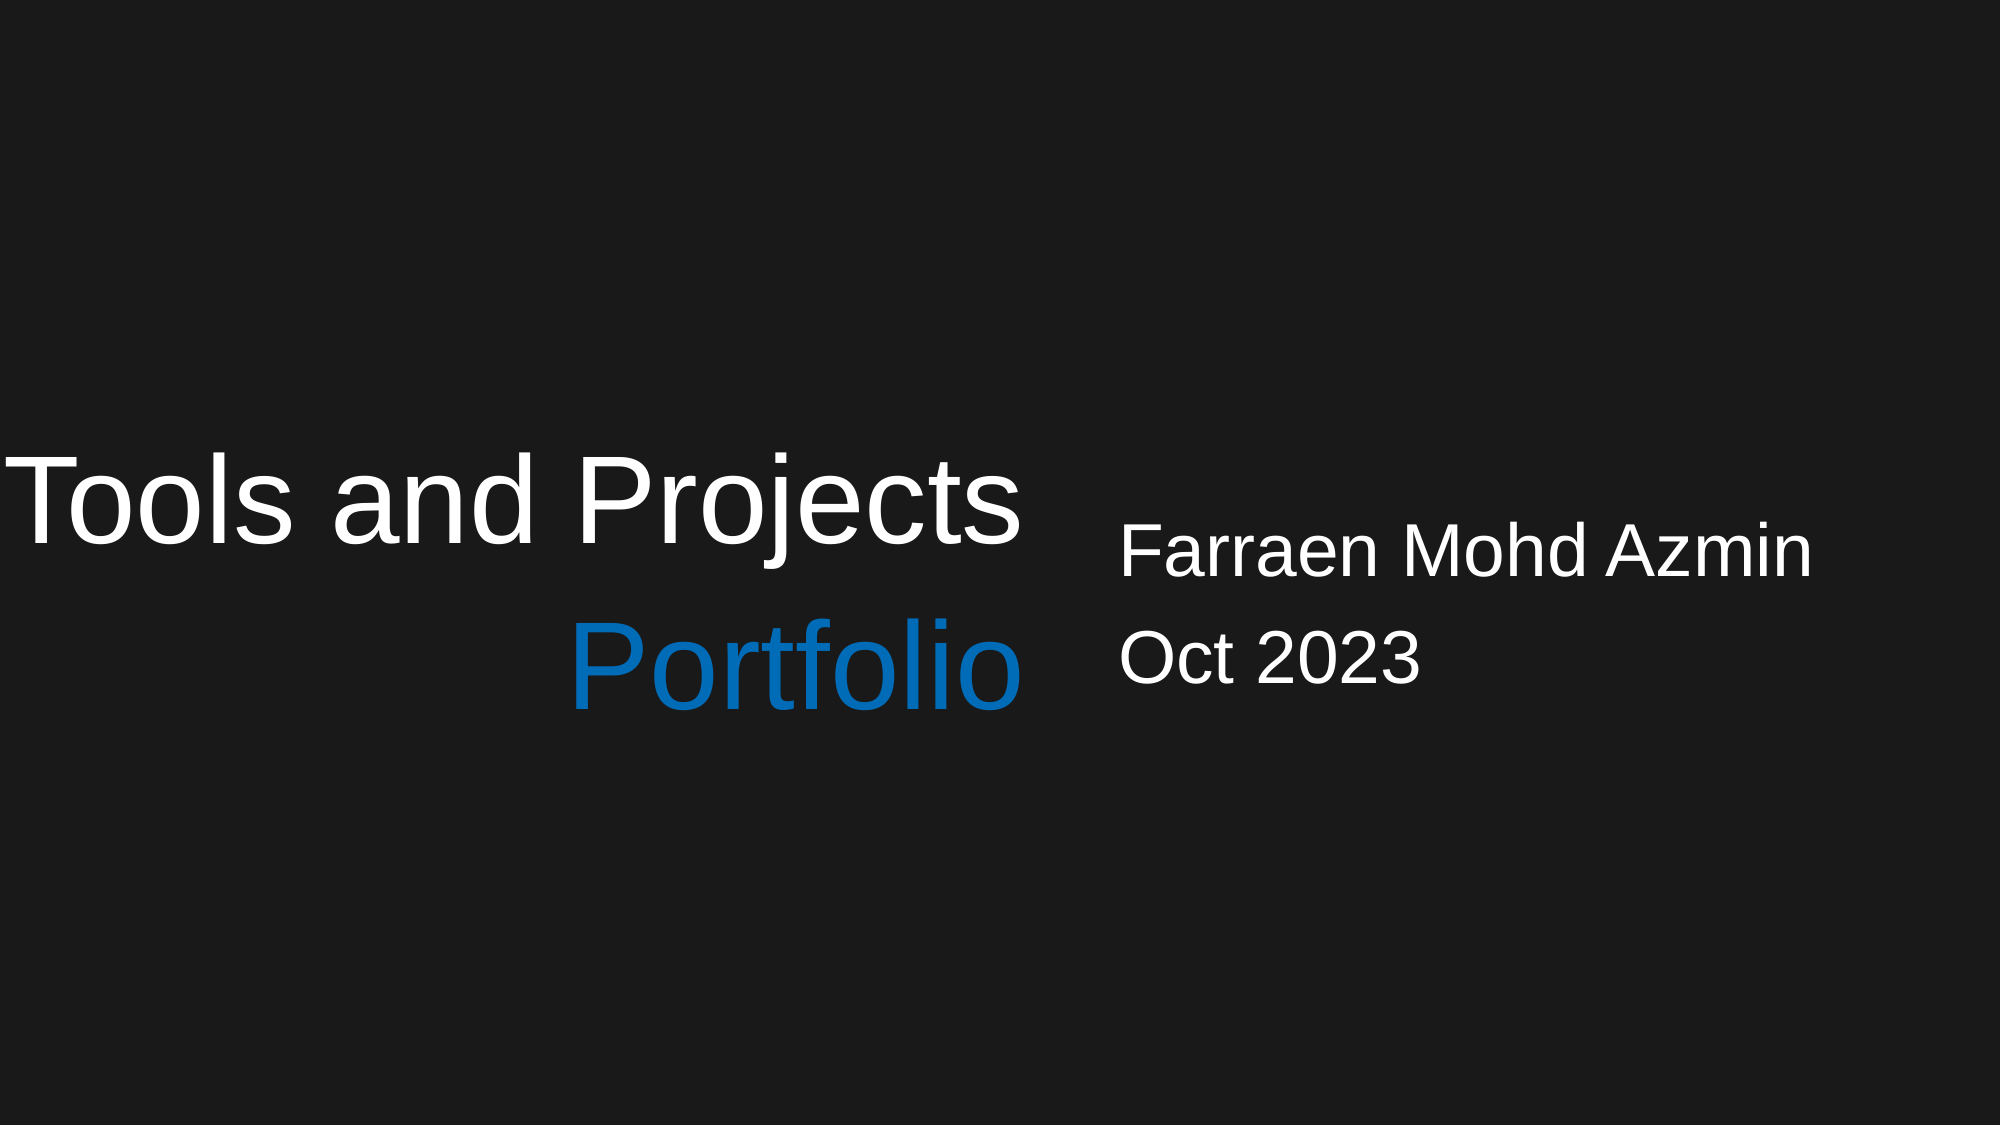

Tools and Projects
Portfolio
Farraen Mohd Azmin
Oct 2023